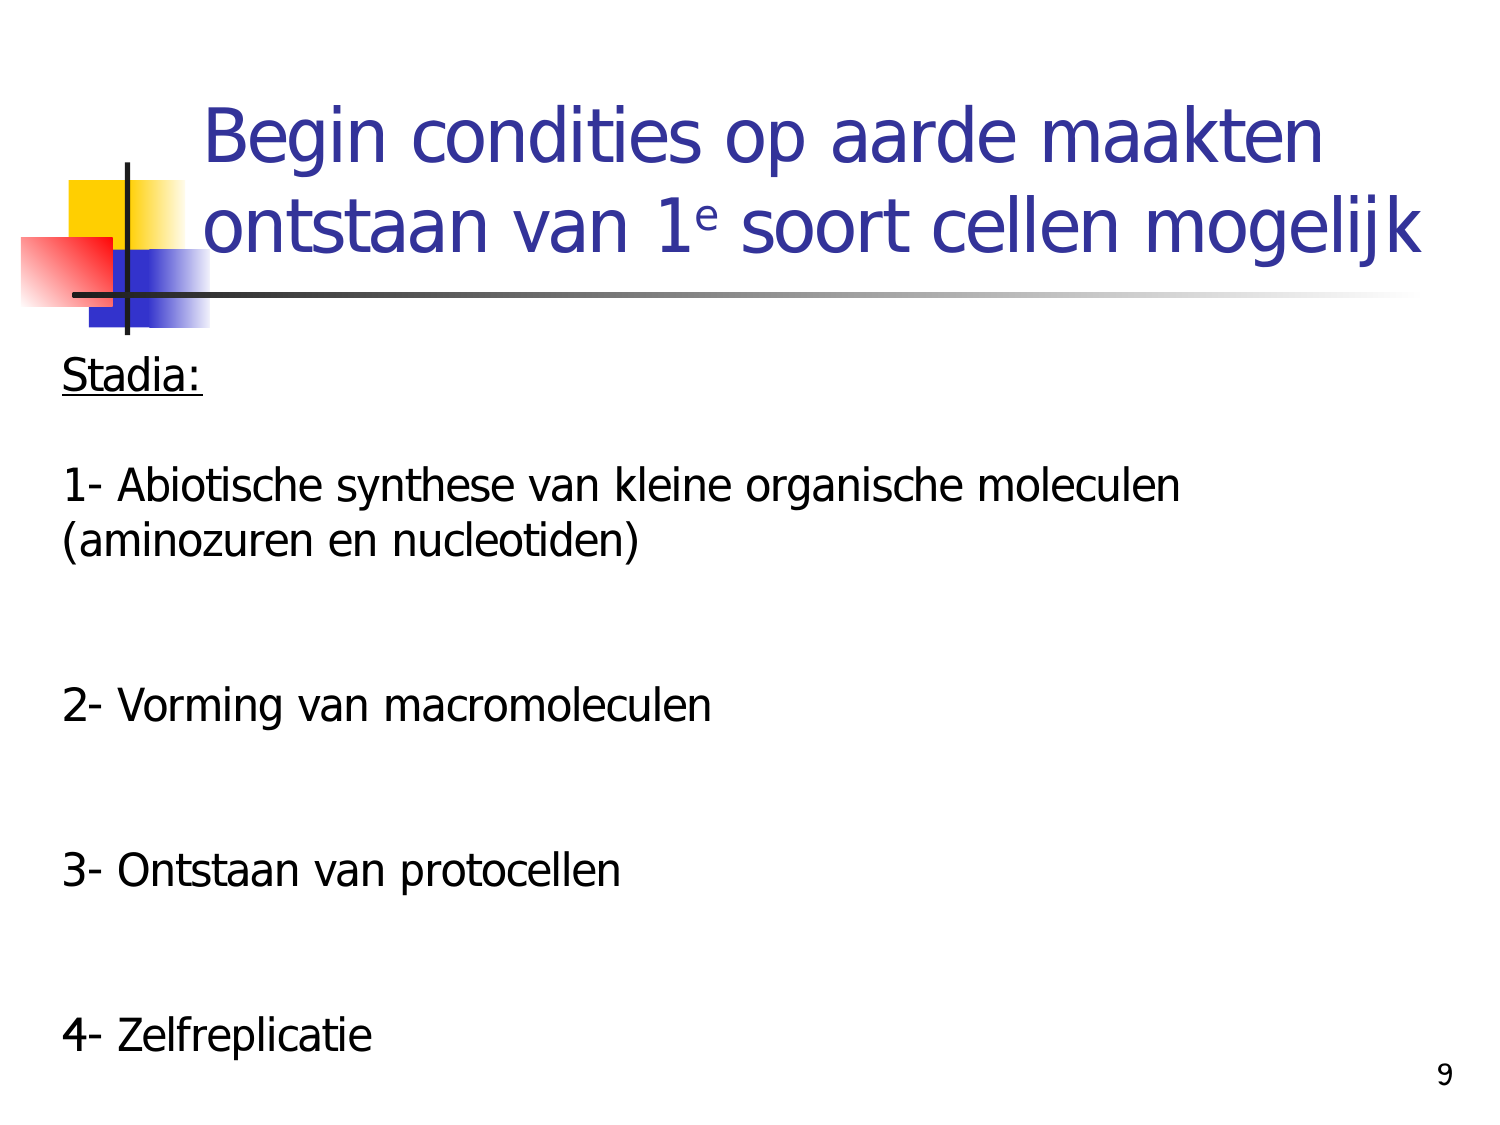

# Begin condities op aarde maakten ontstaan van 1e soort cellen mogelijk
Stadia:

1- Abiotische synthese van kleine organische moleculen (aminozuren en nucleotiden)

2- Vorming van macromoleculen

3- Ontstaan van protocellen

4- Zelfreplicatie
9